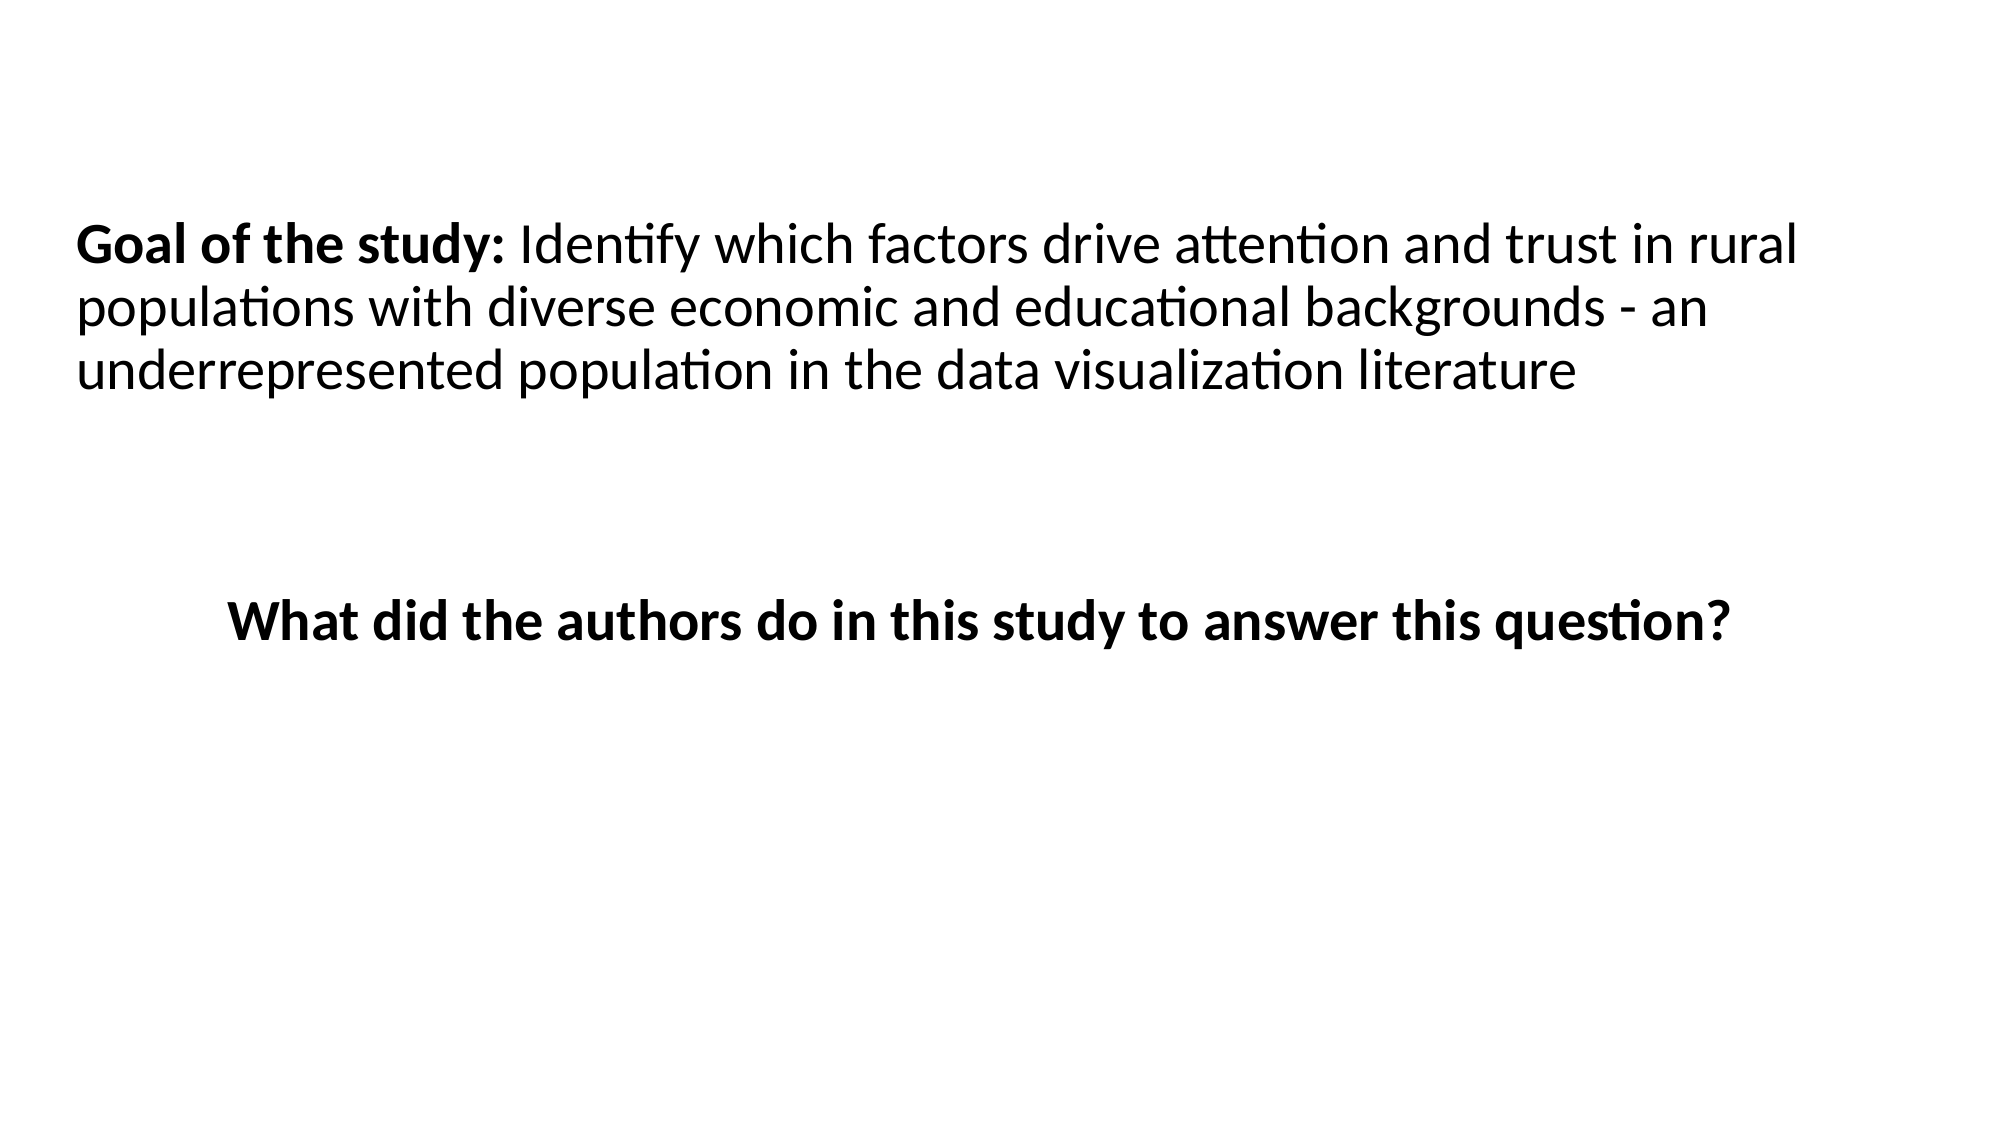

Goal of the study: Identify which factors drive attention and trust in rural populations with diverse economic and educational backgrounds - an underrepresented population in the data visualization literature

What did the authors do in this study to answer this question?